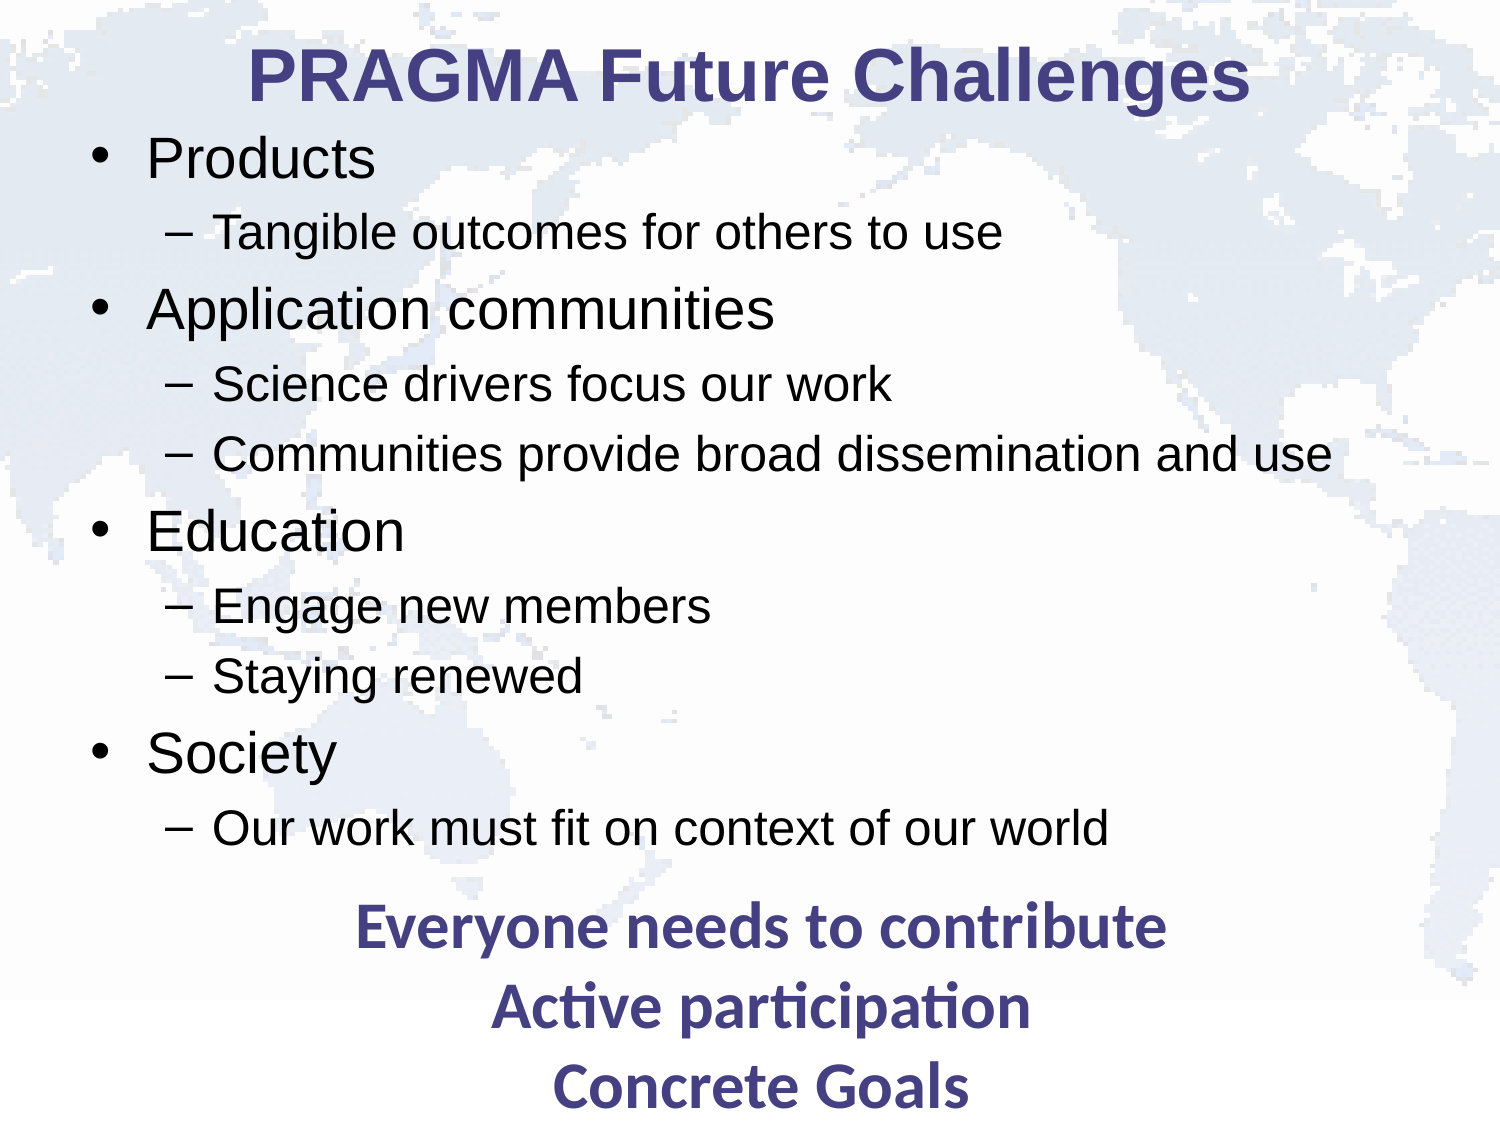

# PRAGMA Future Challenges
Products
Tangible outcomes for others to use
Application communities
Science drivers focus our work
Communities provide broad dissemination and use
Education
Engage new members
Staying renewed
Society
Our work must fit on context of our world

Everyone needs to contribute
Active participation
Concrete Goals